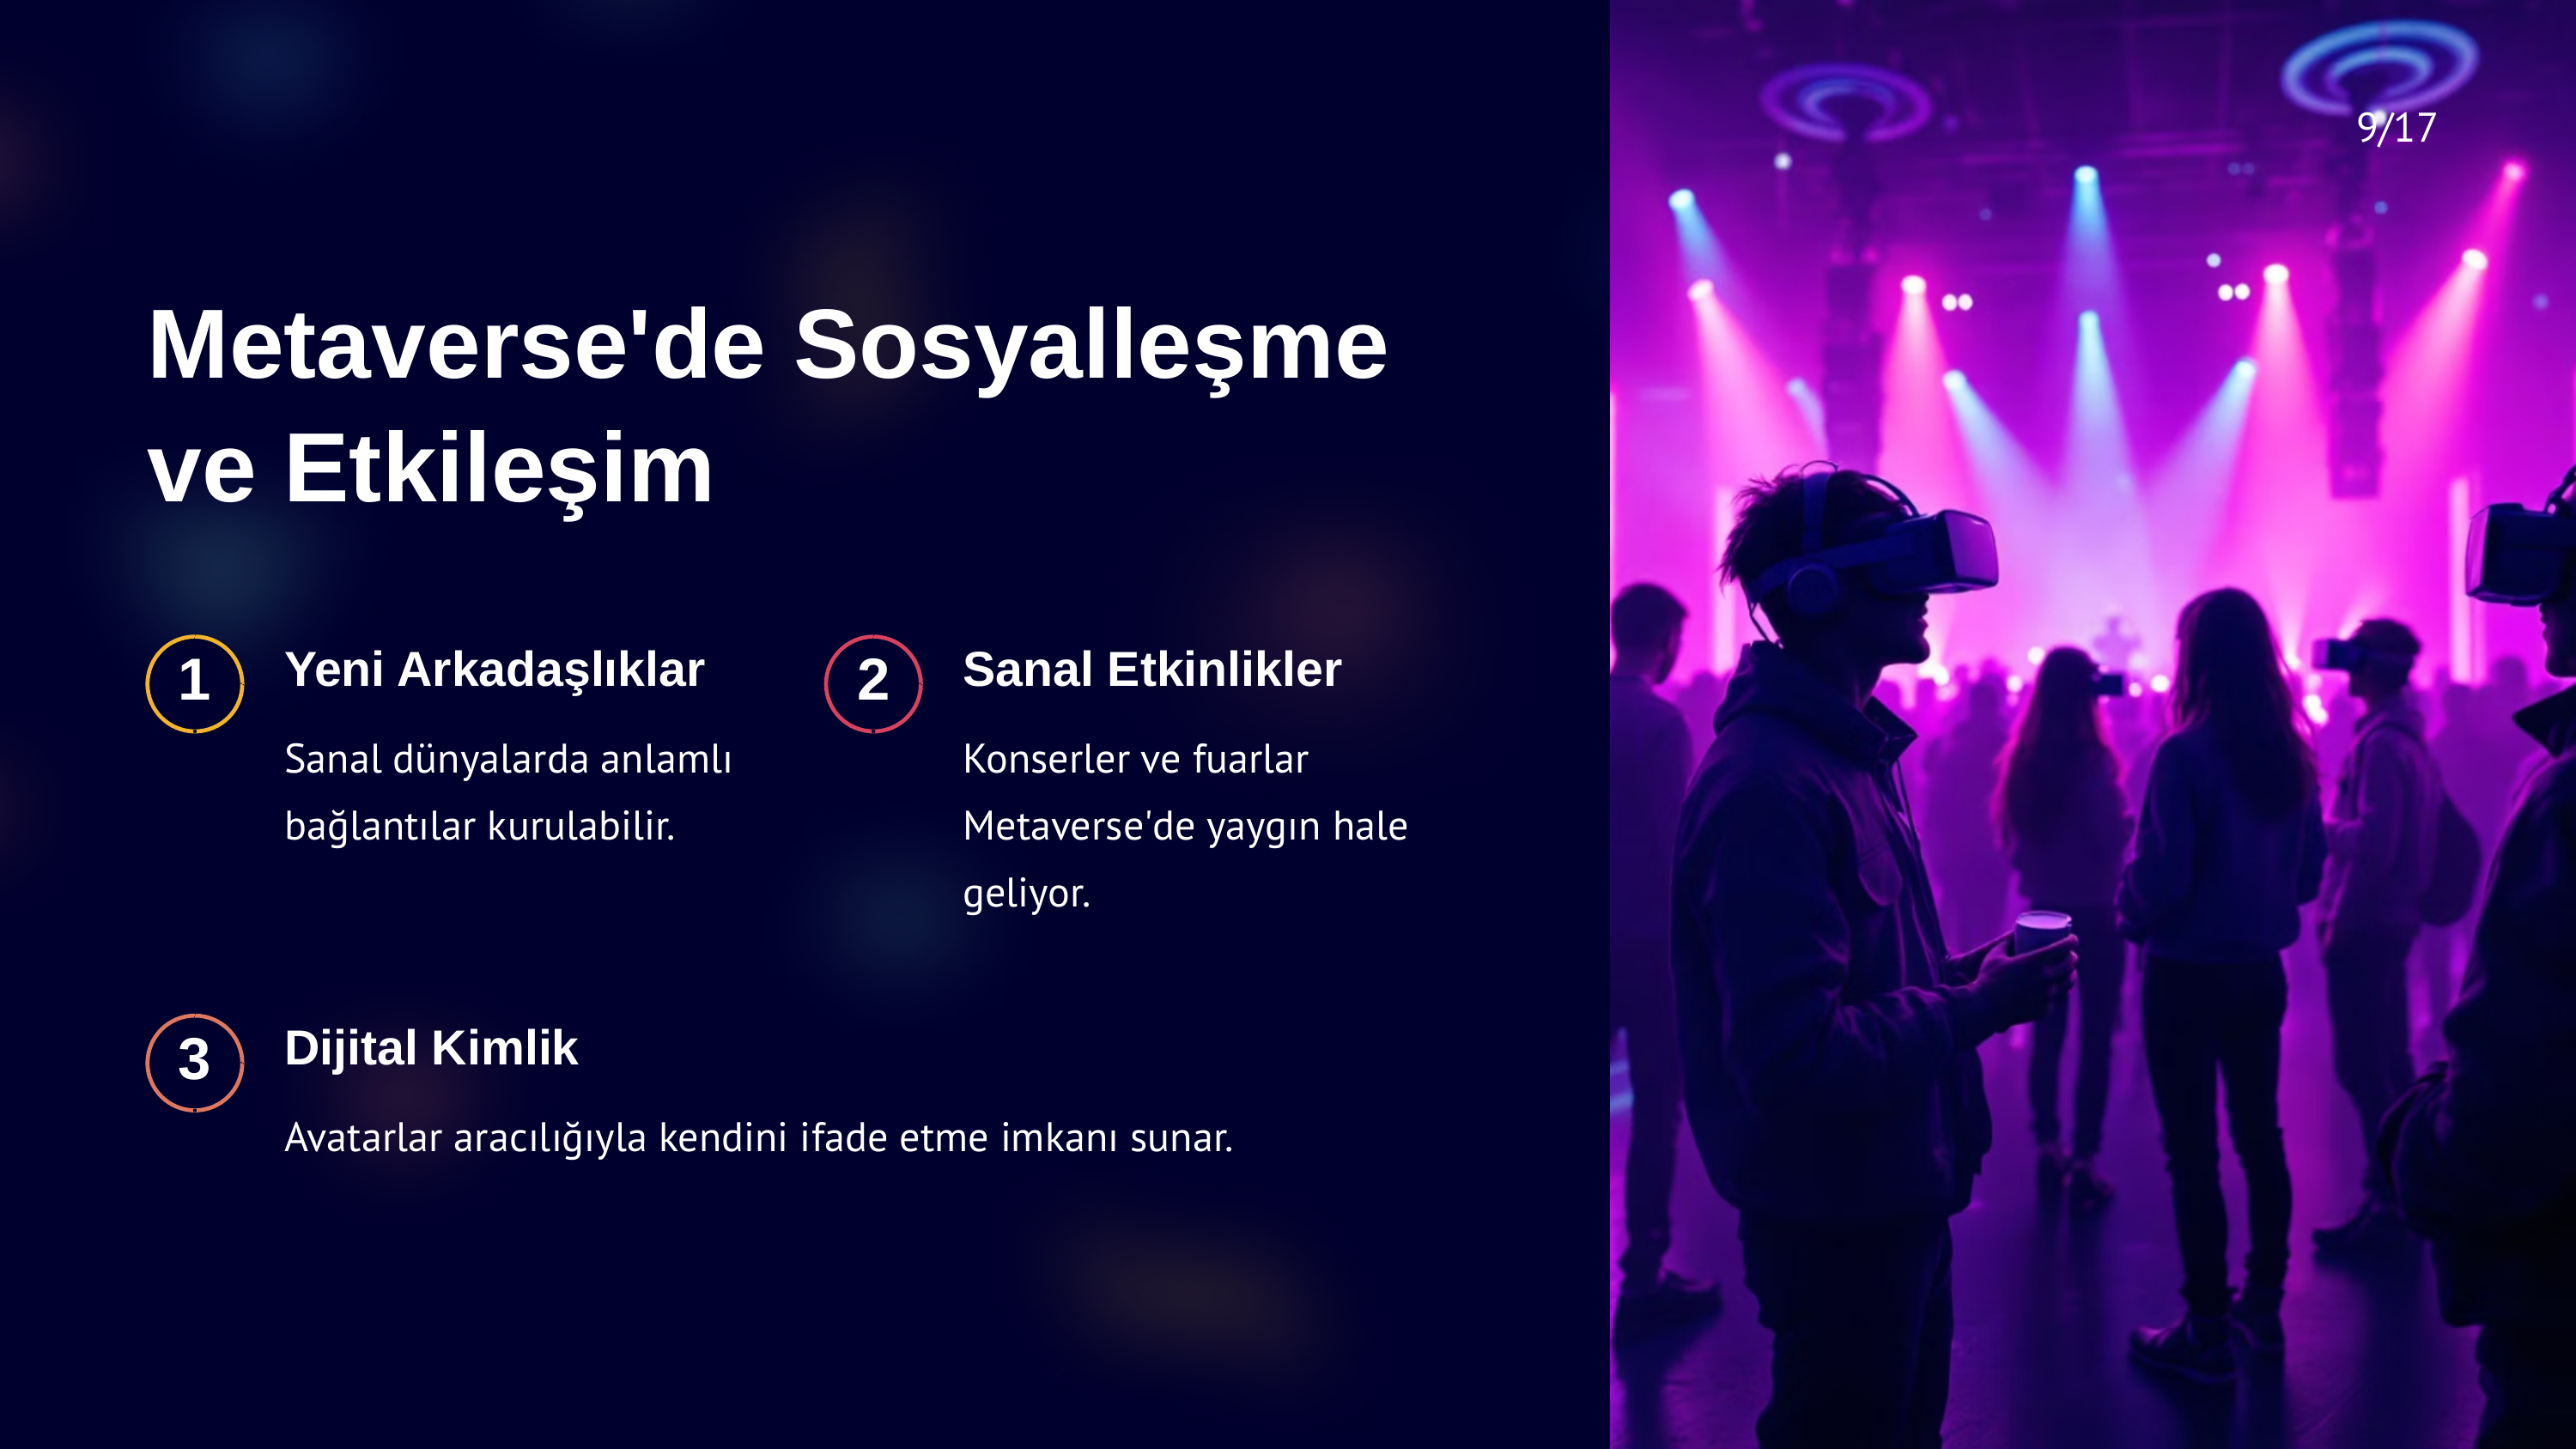

9/17

Metaverse'de Sosyalleşme ve Etkileşim

Yeni Arkadaşlıklar

Sanal Etkinlikler

1

2

Sanal dünyalarda anlamlı bağlantılar kurulabilir.

Konserler ve fuarlar Metaverse'de yaygın hale geliyor.

Dijital Kimlik

3

Avatarlar aracılığıyla kendini ifade etme imkanı sunar.